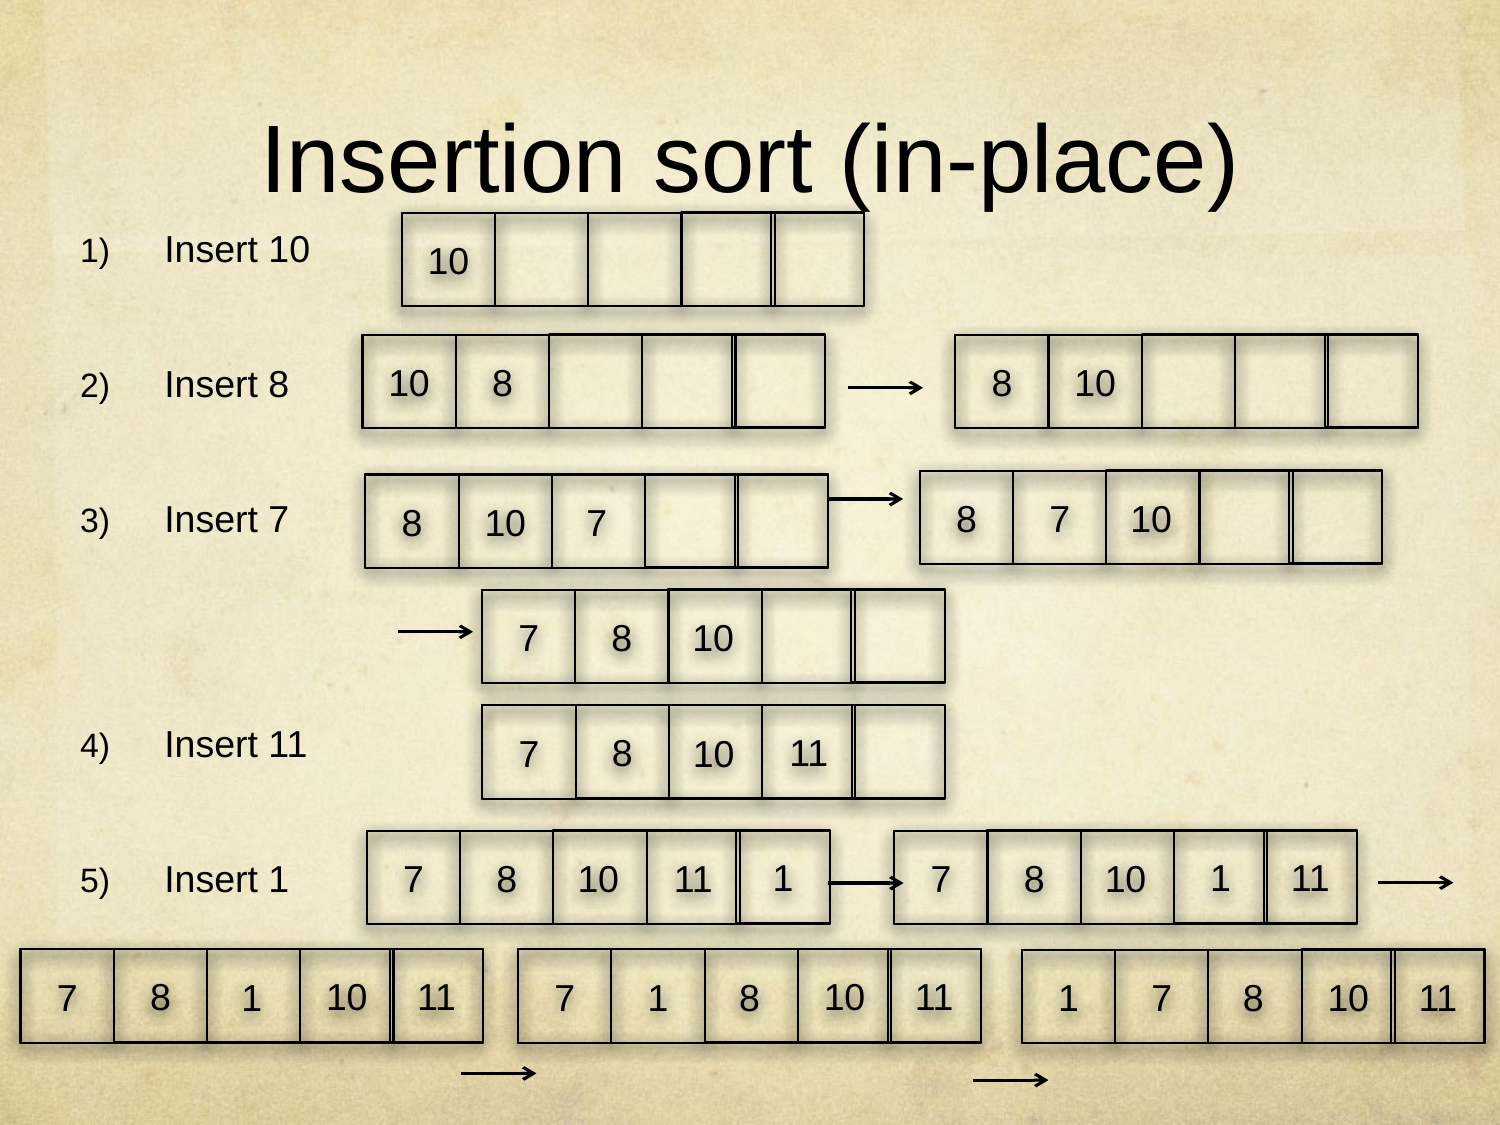

# Insertion sort (in-place)

10
Insert 10

Insert 8

Insert 7

Insert 11

Insert 1

10

8

8

10

7
10
8

10
7
8

8
10
7

11

8
10
7
11
1

8
10
7
1
11

8
10
7
11
10

8
1
7
11
10

1
8
7
11
10

7
8
1